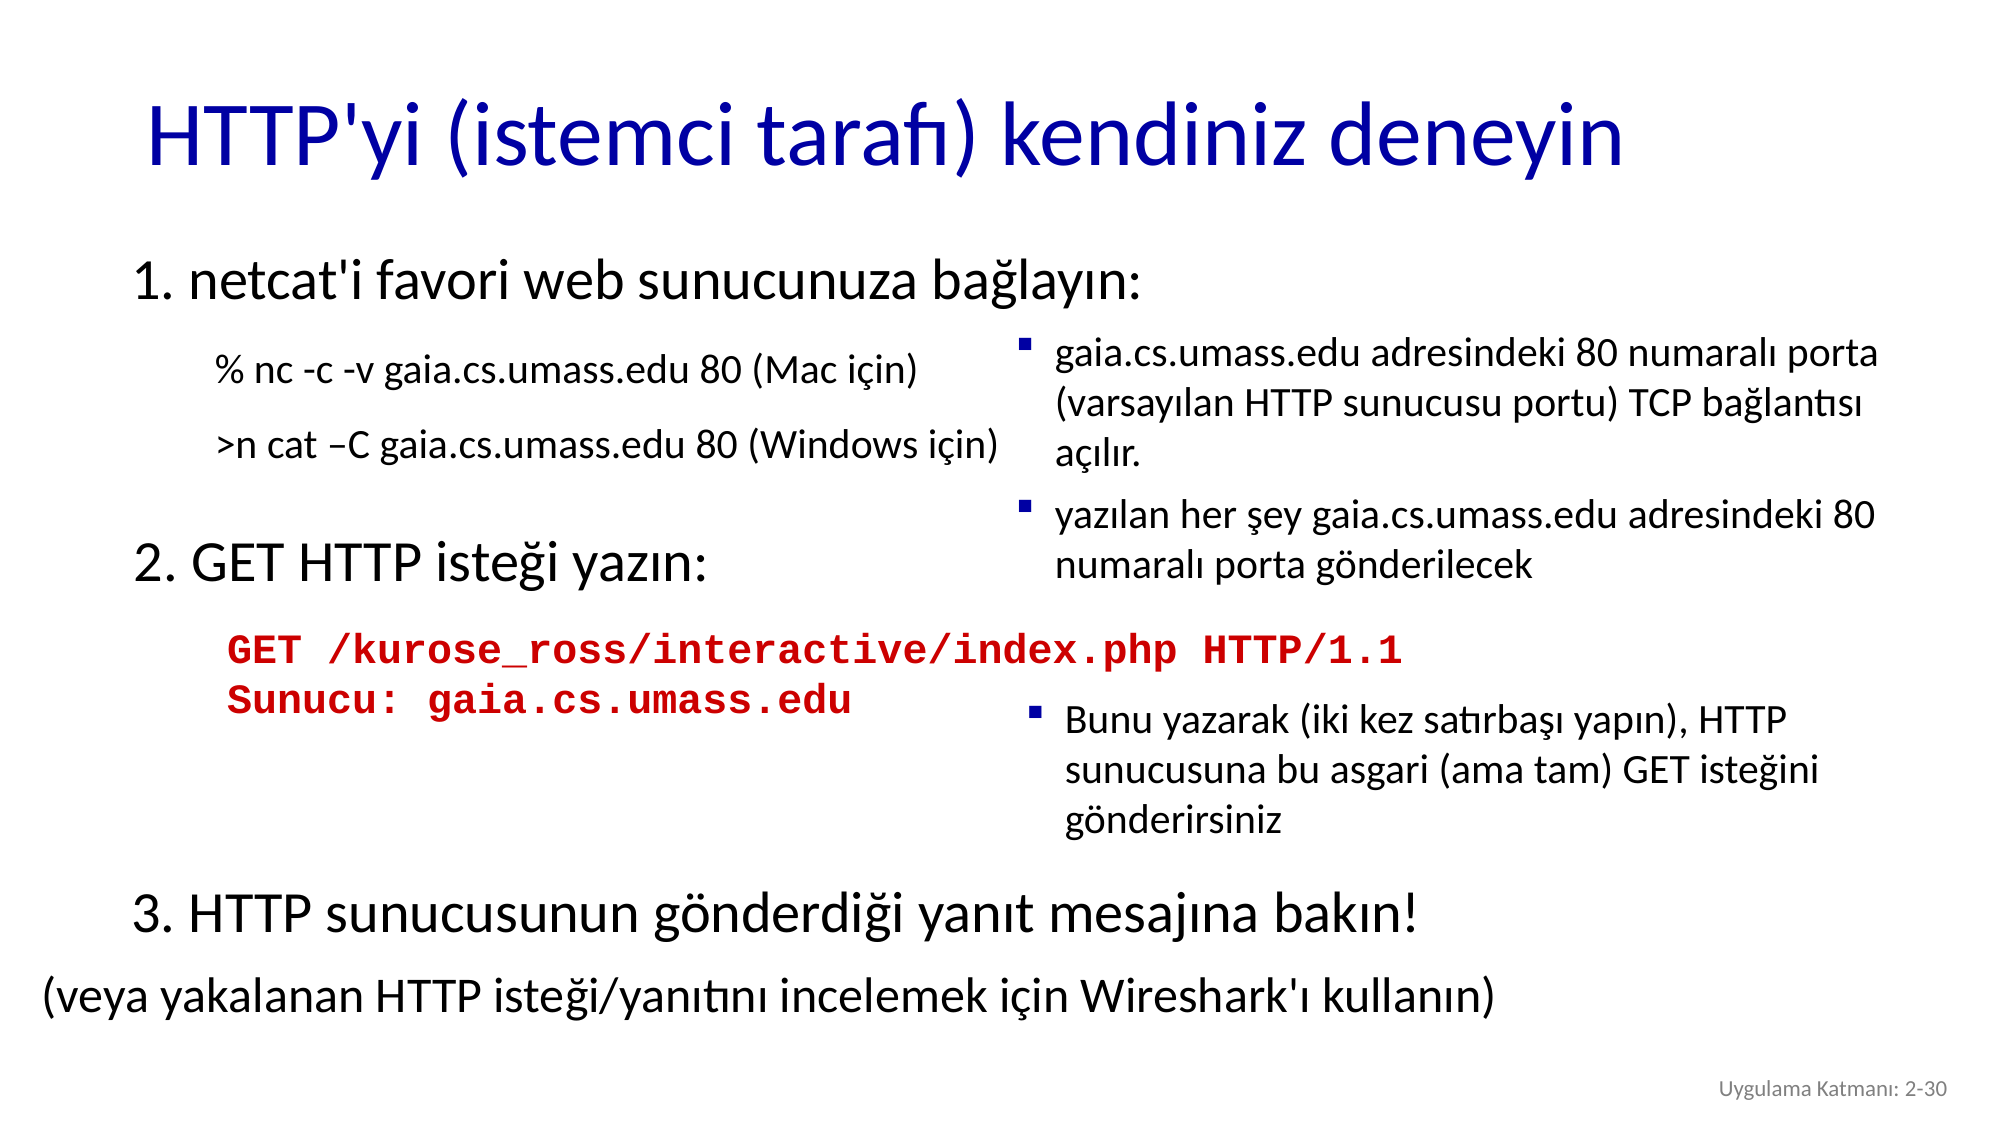

# HTTP'yi (istemci tarafı) kendiniz deneyin
1. netcat'i favori web sunucunuza bağlayın:

gaia.cs.umass.edu adresindeki 80 numaralı porta (varsayılan HTTP sunucusu portu) TCP bağlantısı açılır.
yazılan her şey gaia.cs.umass.edu adresindeki 80 numaralı porta gönderilecek
% nc -c -v gaia.cs.umass.edu 80 (Mac için)
>n cat –C gaia.cs.umass.edu 80 (Windows için)
2. GET HTTP isteği yazın:

GET /kurose_ross/interactive/index.php HTTP/1.1
Sunucu: gaia.cs.umass.edu
Bunu yazarak (iki kez satırbaşı yapın), HTTP sunucusuna bu asgari (ama tam) GET isteğini gönderirsiniz
3. HTTP sunucusunun gönderdiği yanıt mesajına bakın!
(veya yakalanan HTTP isteği/yanıtını incelemek için Wireshark'ı kullanın)
Uygulama Katmanı: 2-30